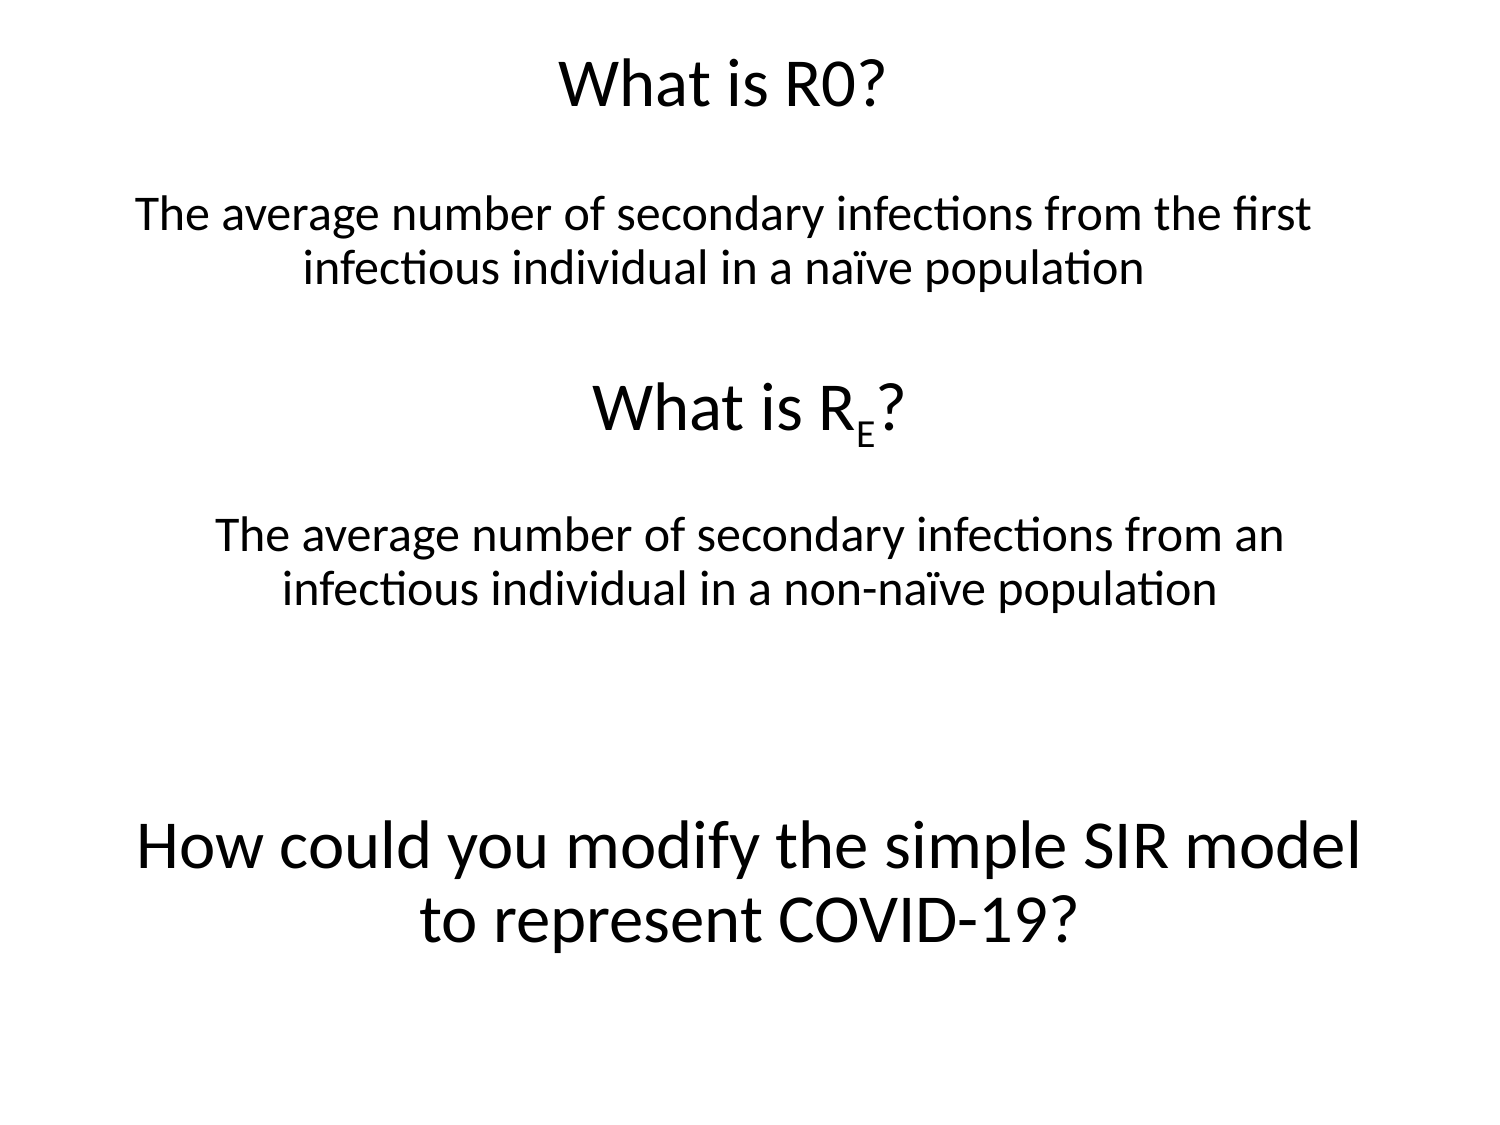

# What is R0?
The average number of secondary infections from the first infectious individual in a naïve population
What is RE?
The average number of secondary infections from an infectious individual in a non-naïve population
How could you modify the simple SIR model to represent COVID-19?